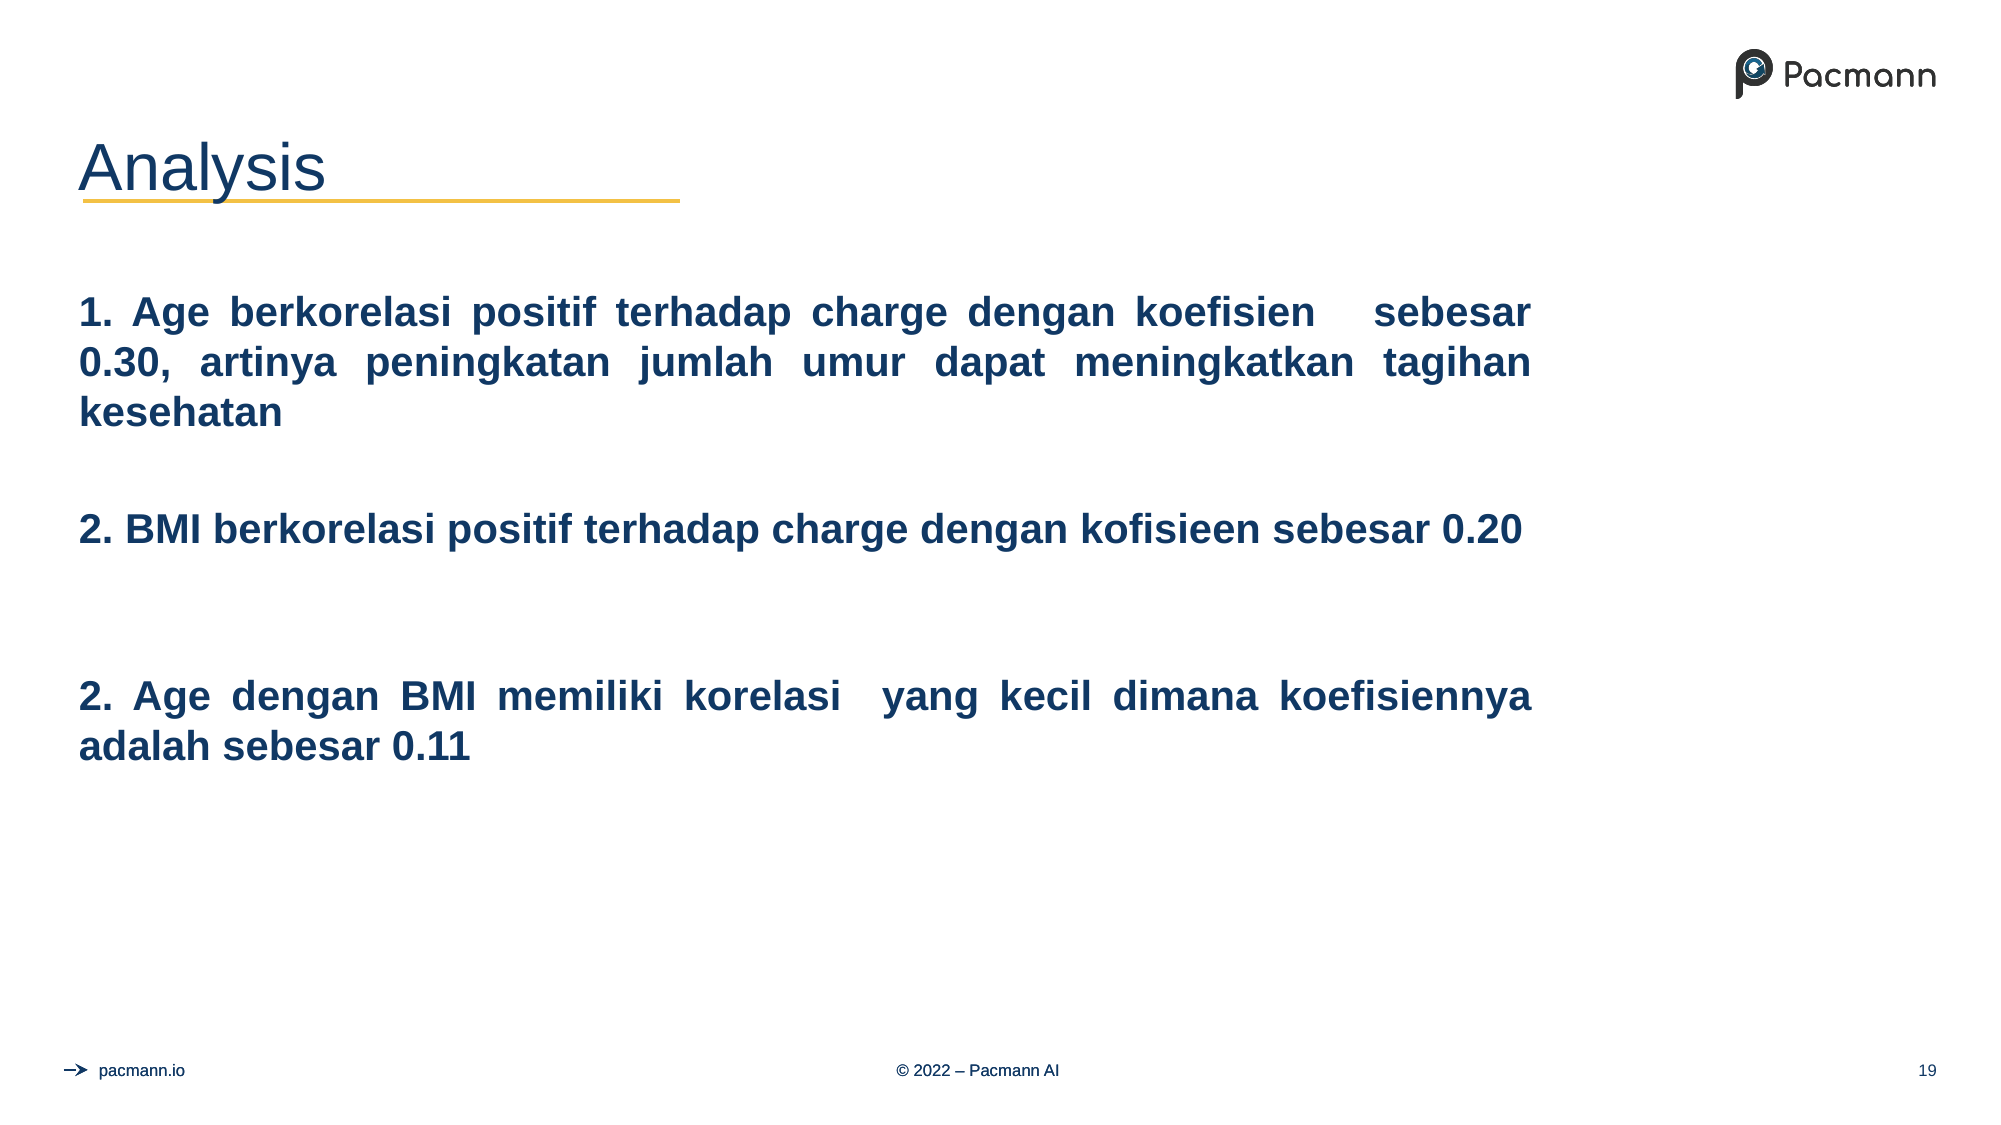

# Analysis
1. Age berkorelasi positif terhadap charge dengan koefisien   sebesar 0.30, artinya peningkatan jumlah umur dapat meningkatkan tagihan kesehatan
2. BMI berkorelasi positif terhadap charge dengan kofisieen sebesar 0.20
2. Age dengan BMI memiliki korelasi  yang kecil dimana koefisiennya adalah sebesar 0.11